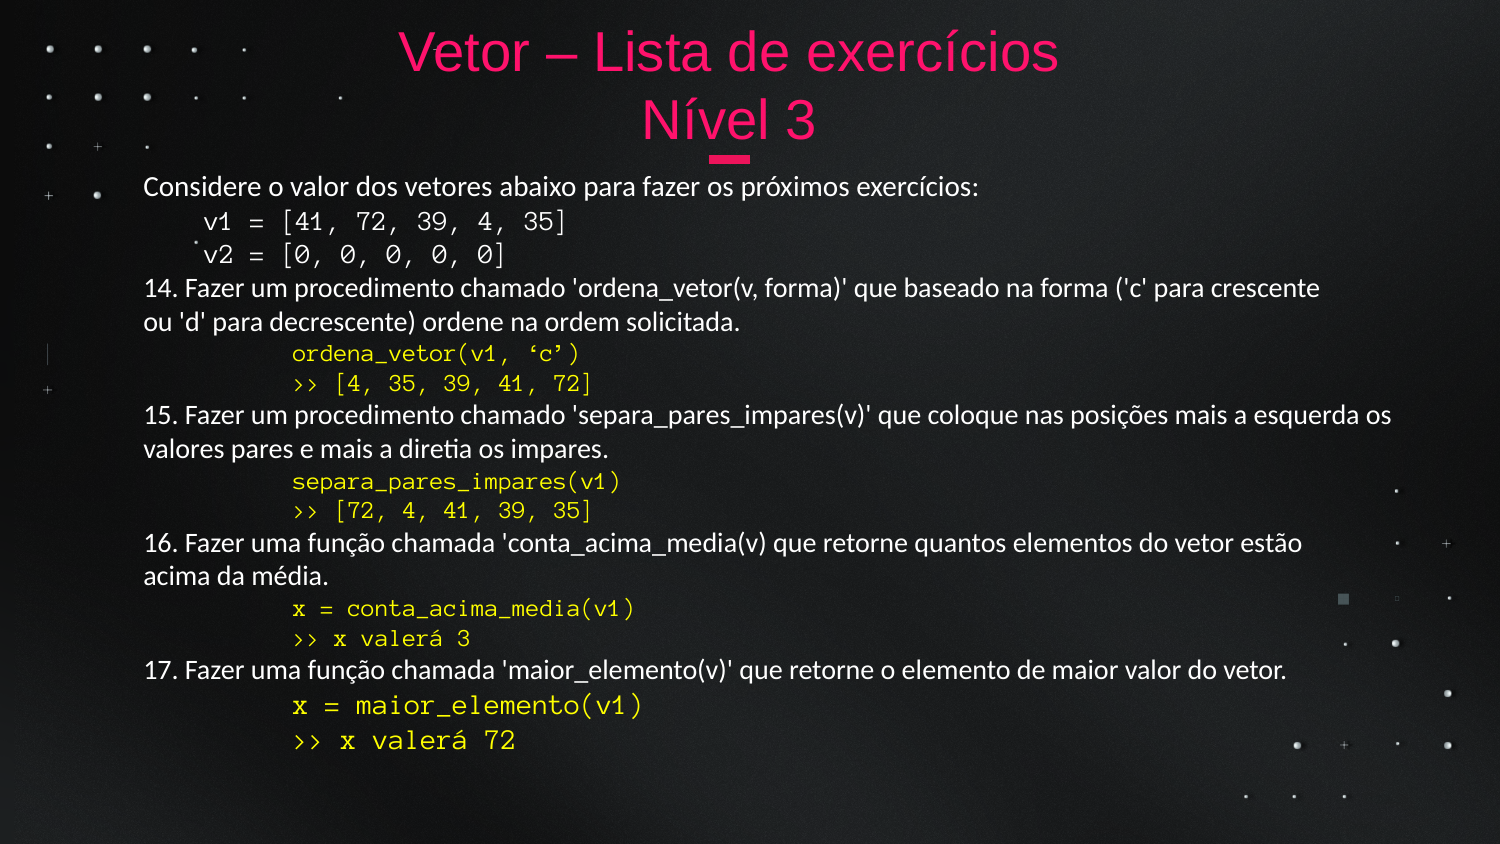

Vetor – Lista de exercícios
Nível 3
Considere o valor dos vetores abaixo para fazer os próximos exercícios:
    v1 = [41, 72, 39, 4, 35]
    v2 = [0, 0, 0, 0, 0]
14. Fazer um procedimento chamado 'ordena_vetor(v, forma)' que baseado na forma ('c' para crescente
ou 'd' para decrescente) ordene na ordem solicitada.
	ordena_vetor(v1, ‘c’)
	>> [4, 35, 39, 41, 72]
15. Fazer um procedimento chamado 'separa_pares_impares(v)' que coloque nas posições mais a esquerda os valores pares e mais a diretia os impares.
	separa_pares_impares(v1)
	>> [72, 4, 41, 39, 35]
16. Fazer uma função chamada 'conta_acima_media(v) que retorne quantos elementos do vetor estão
acima da média.
	x = conta_acima_media(v1)
	>> x valerá 3
17. Fazer uma função chamada 'maior_elemento(v)' que retorne o elemento de maior valor do vetor.
	x = maior_elemento(v1)
	>> x valerá 72